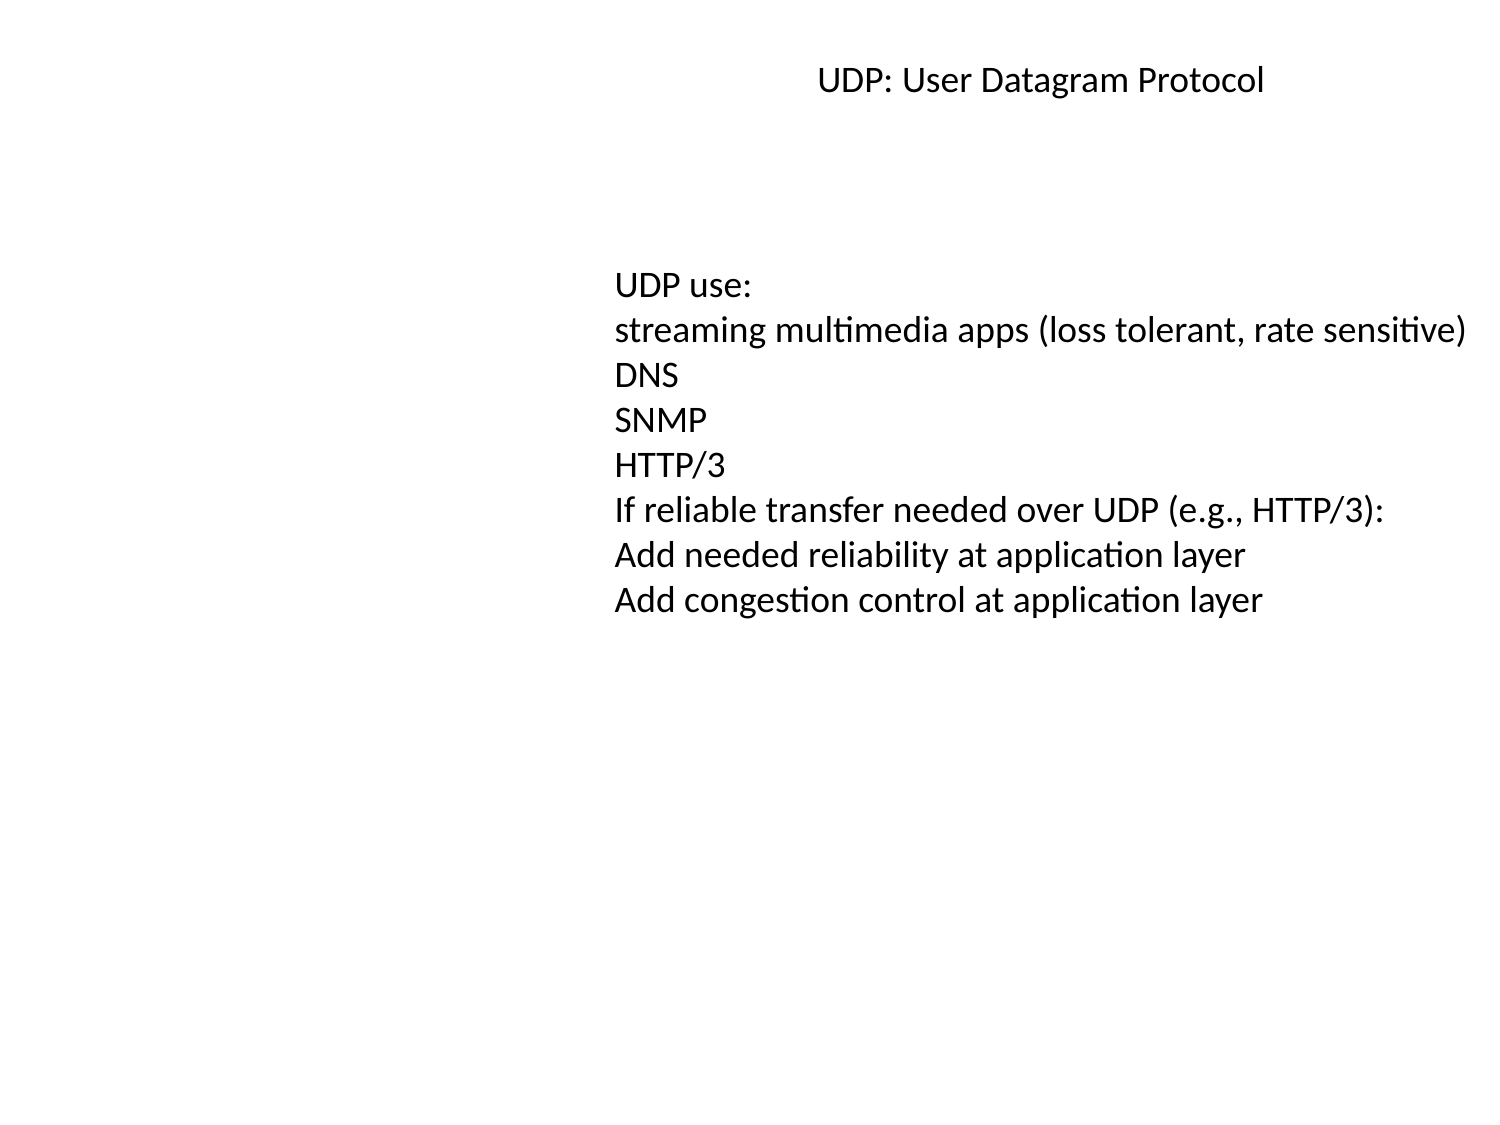

UDP: User Datagram Protocol
UDP use:
streaming multimedia apps (loss tolerant, rate sensitive)
DNS
SNMP
HTTP/3
If reliable transfer needed over UDP (e.g., HTTP/3):
Add needed reliability at application layer
Add congestion control at application layer